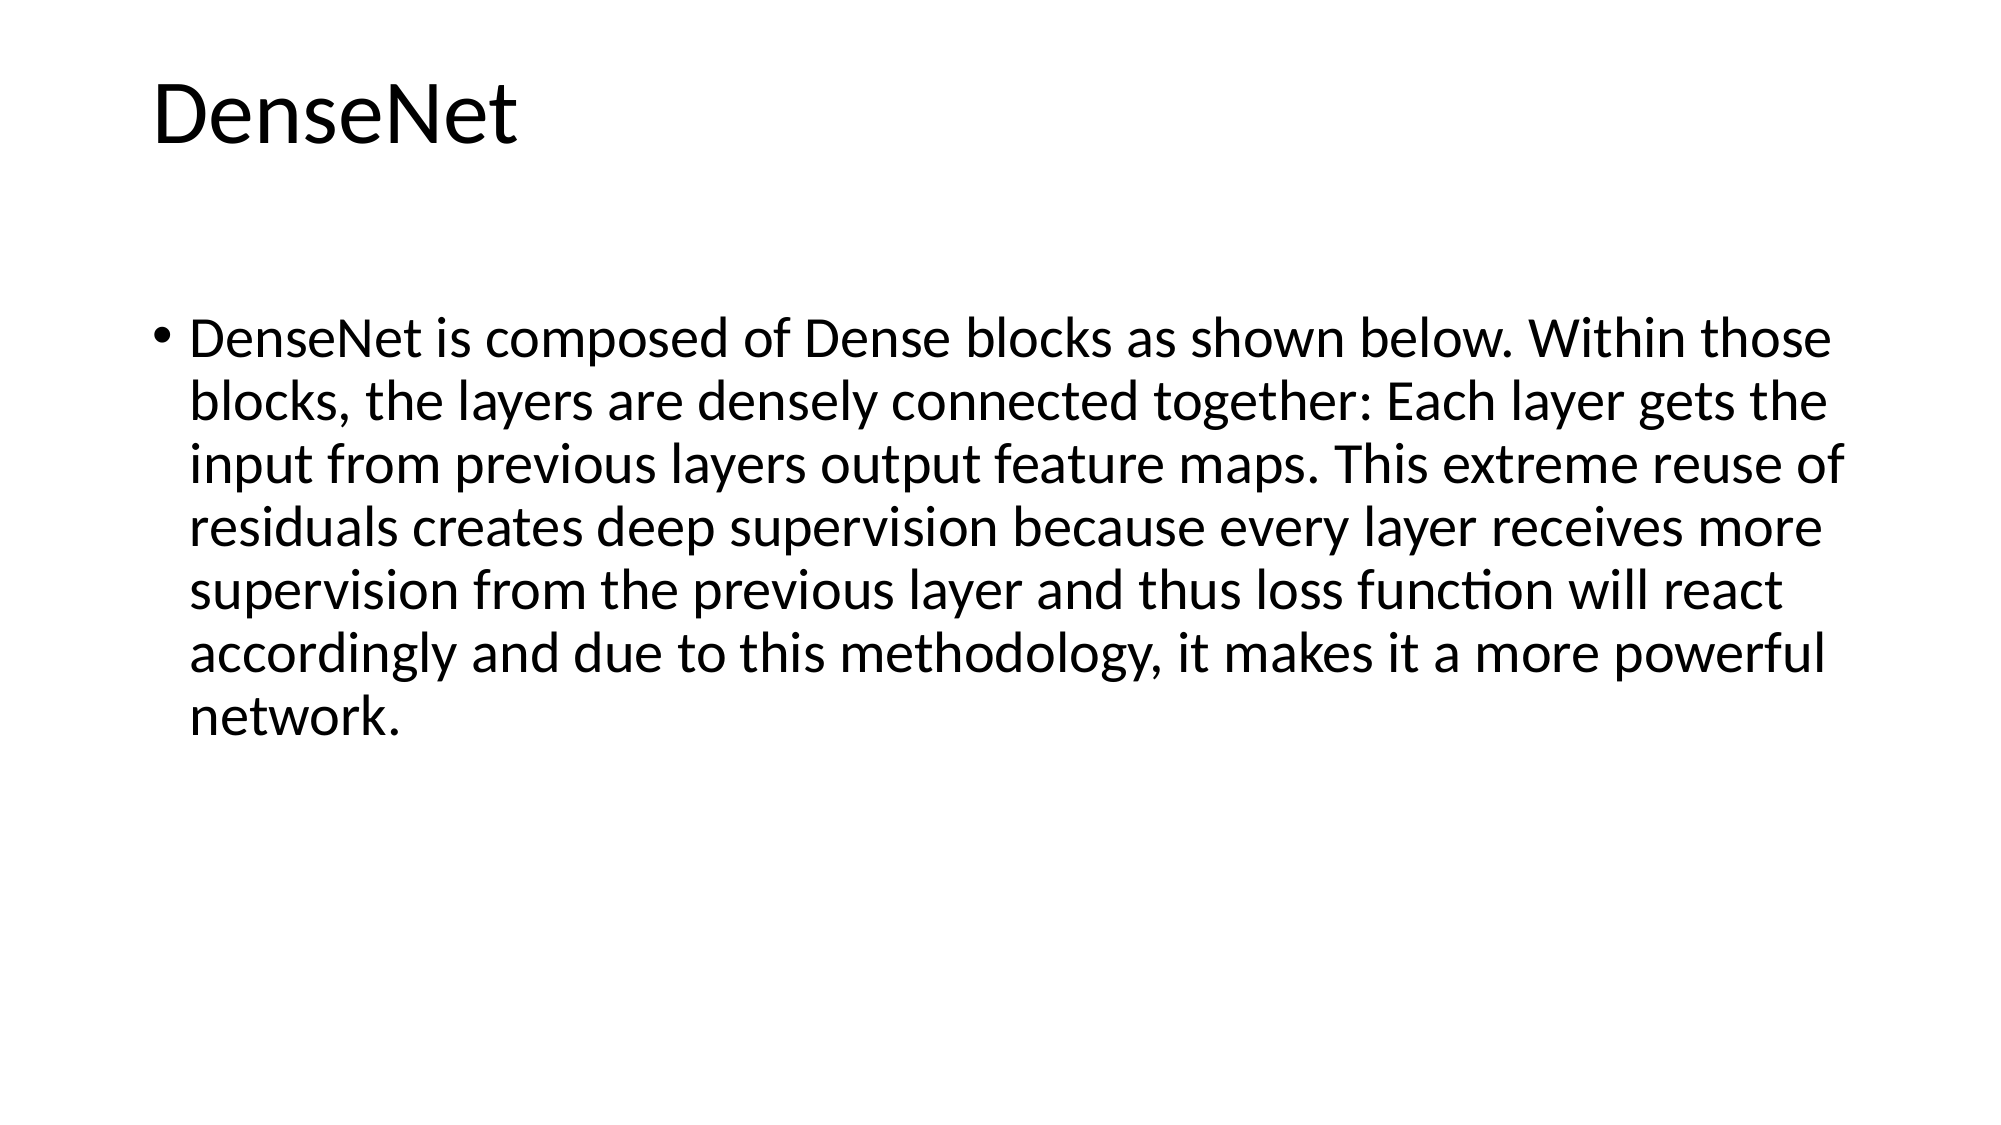

# DenseNet
DenseNet is composed of Dense blocks as shown below. Within those blocks, the layers are densely connected together: Each layer gets the input from previous layers output feature maps. This extreme reuse of residuals creates deep supervision because every layer receives more supervision from the previous layer and thus loss function will react accordingly and due to this methodology, it makes it a more powerful network.